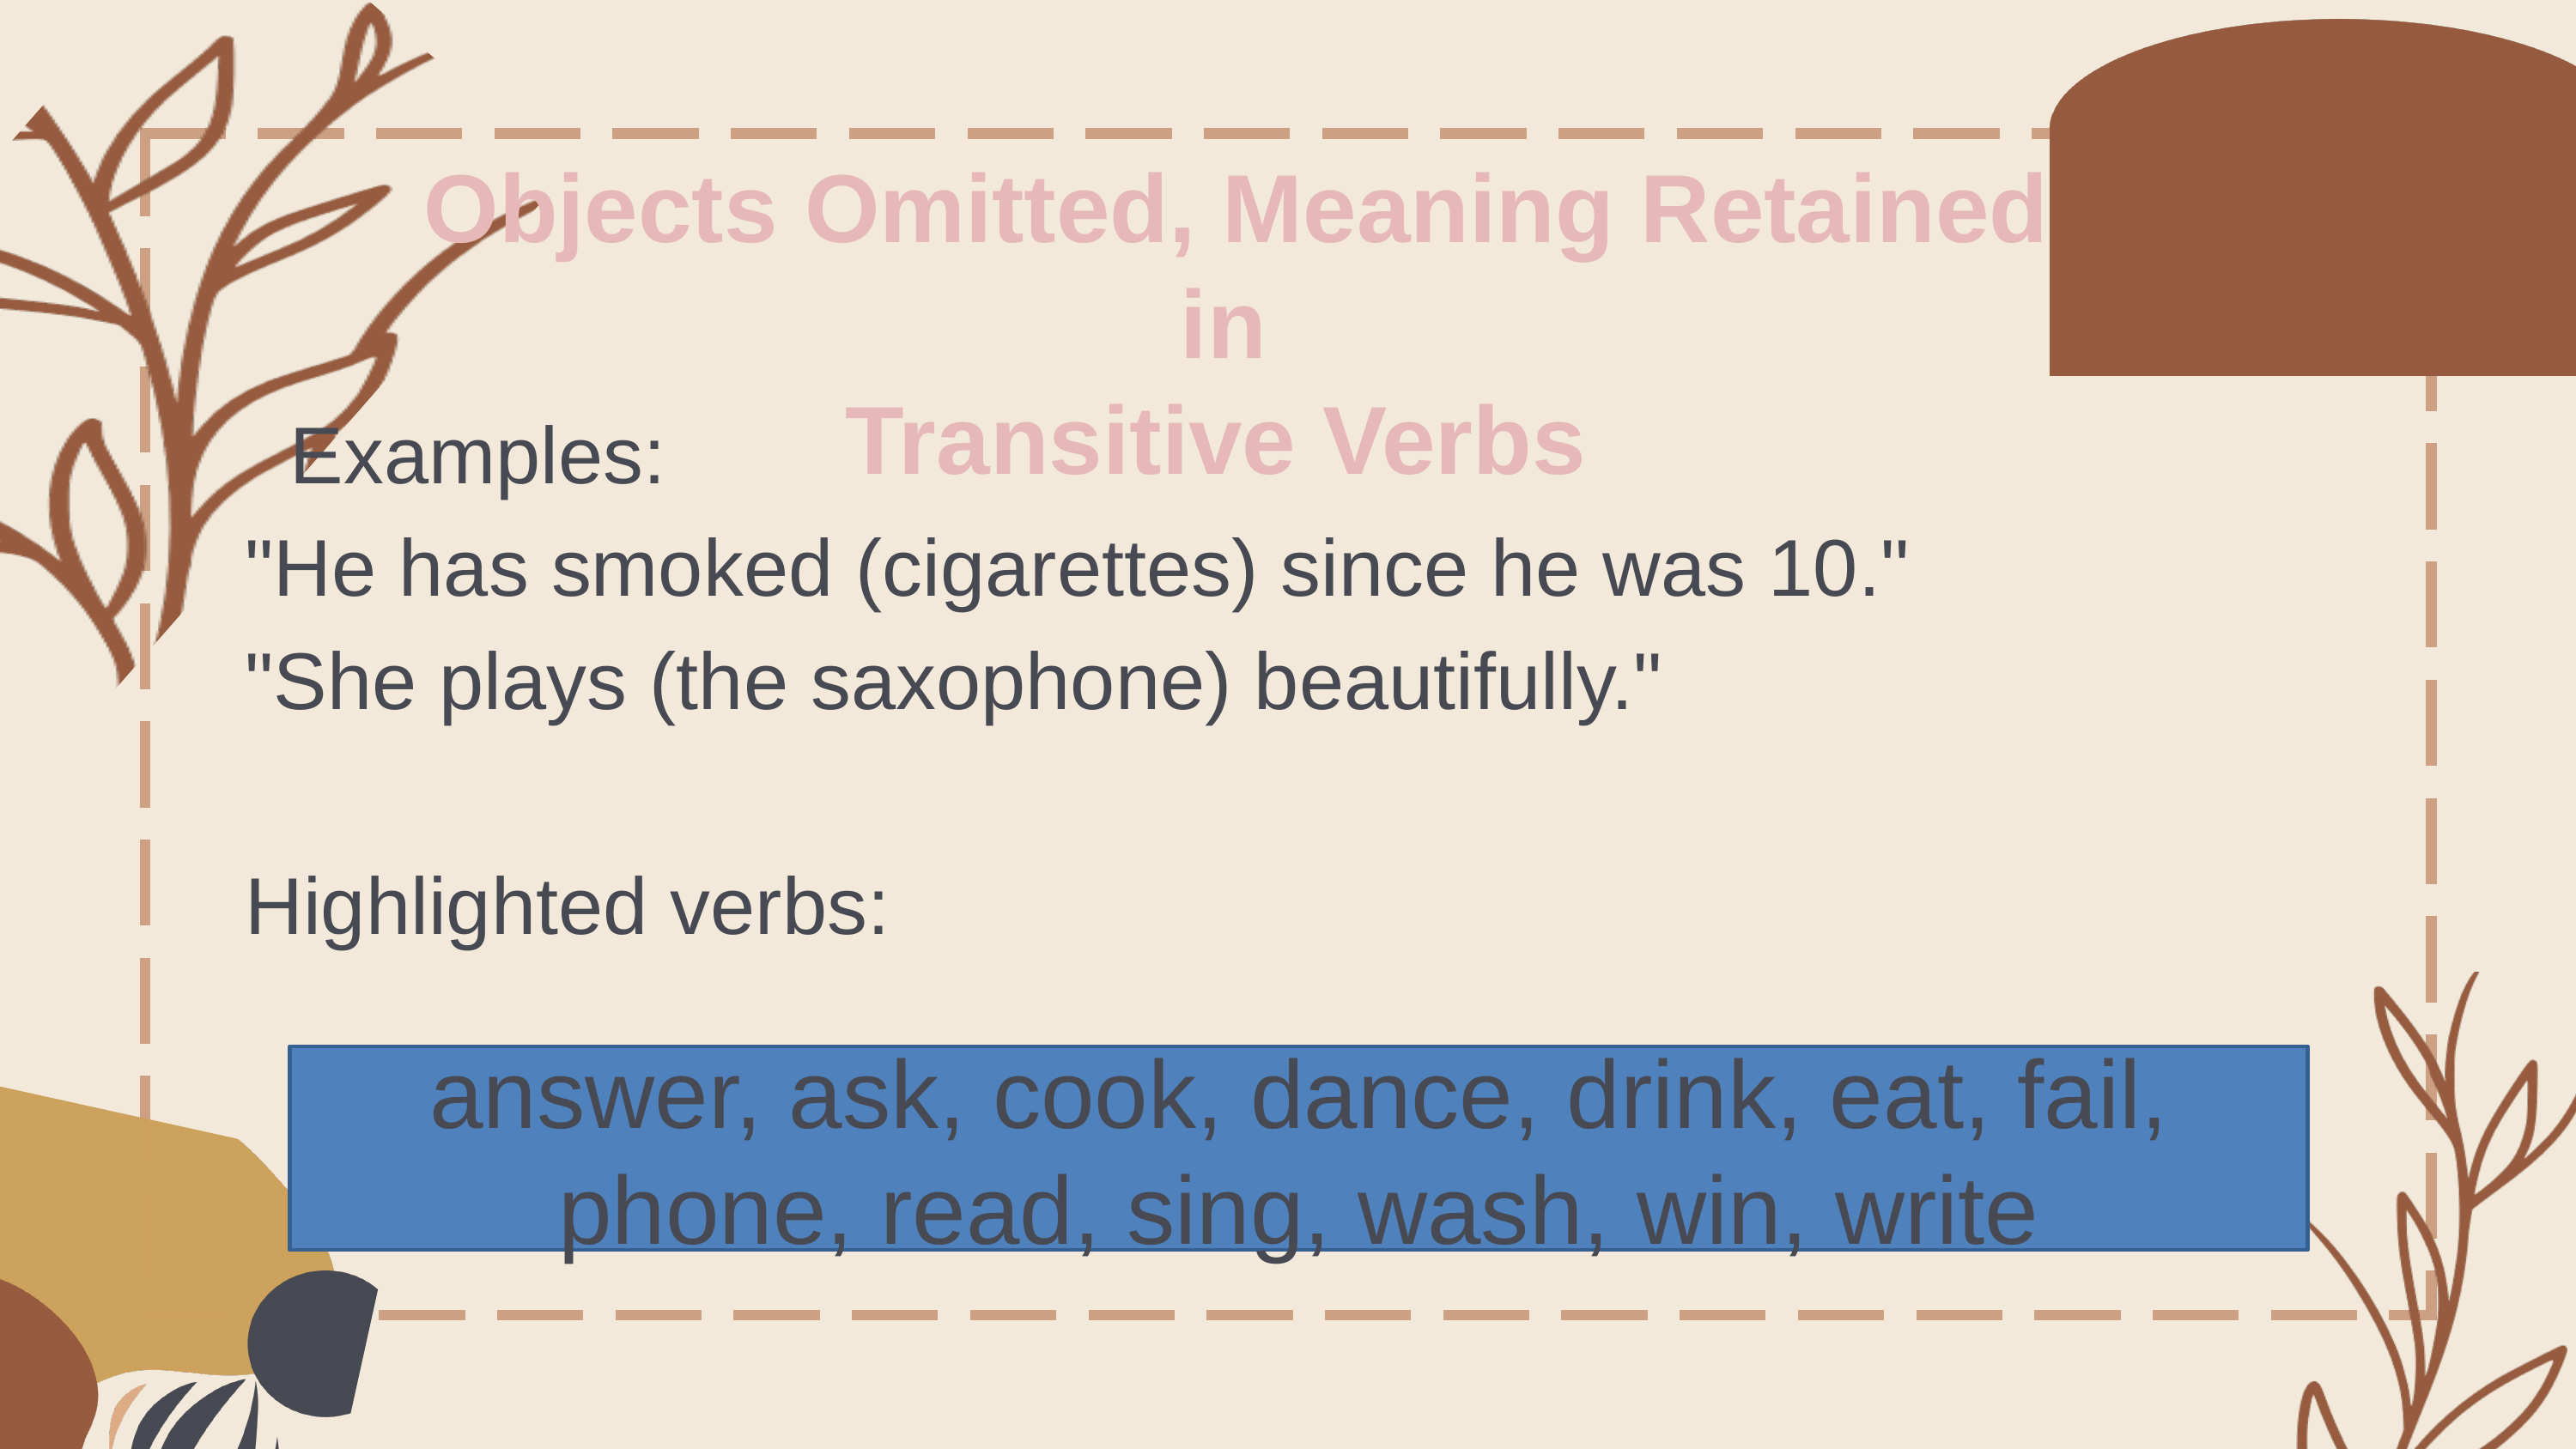

Objects Omitted, Meaning Retained in
                Transitive Verbs

  Examples:
"He has smoked (cigarettes) since he was 10."
"She plays (the saxophone) beautifully."

Highlighted verbs:

answer, ask, cook, dance, drink, eat, fail, phone, read, sing, wash, win, write